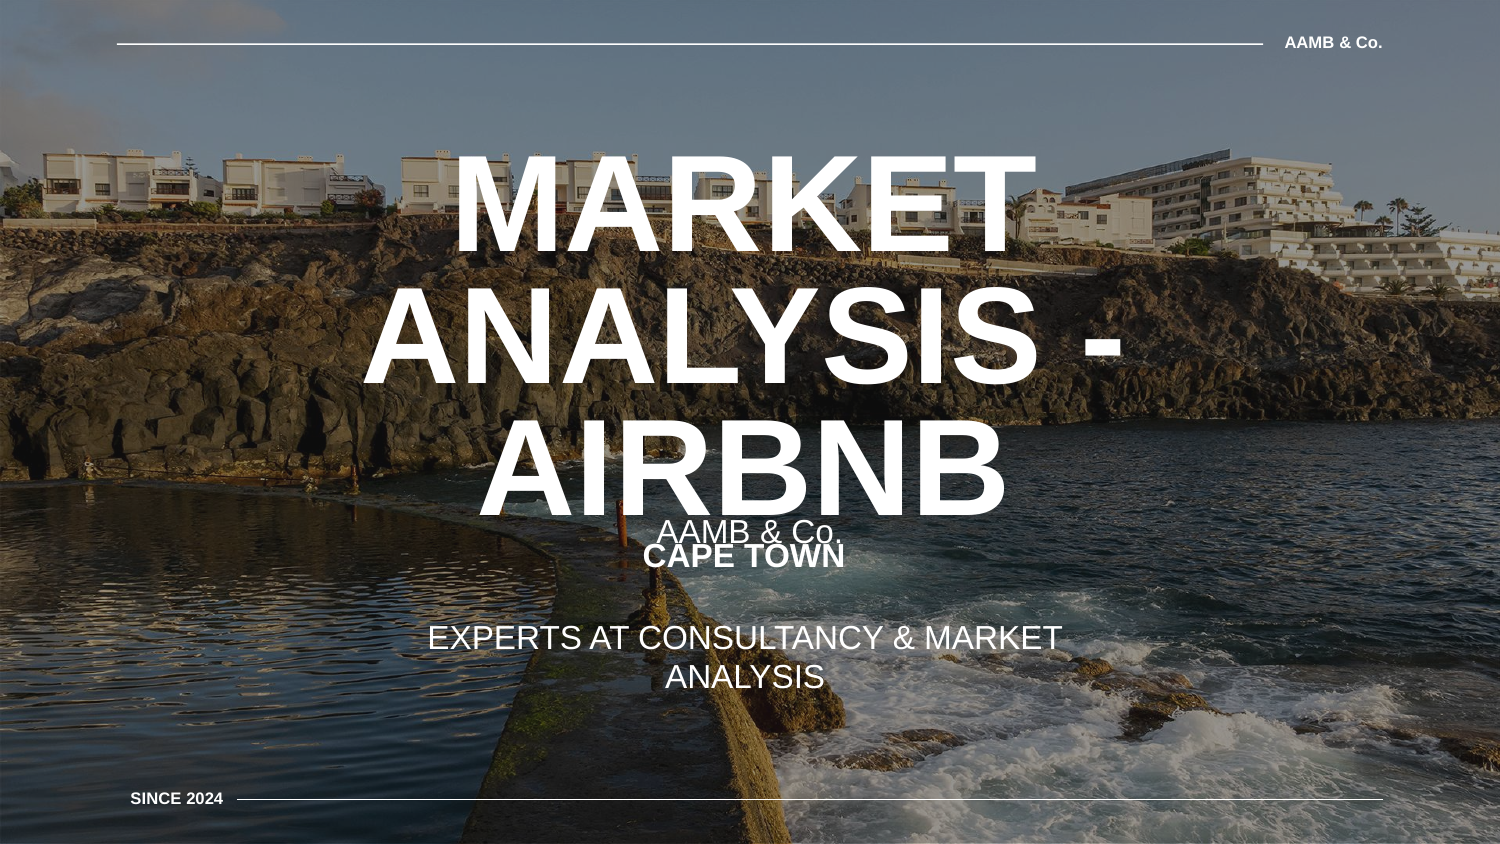

AAMB & Co.
# MARKET ANALYSIS -AIRBNB CAPE TOWN
AAMB & Co.
EXPERTS AT CONSULTANCY & MARKET ANALYSIS
SINCE 2024